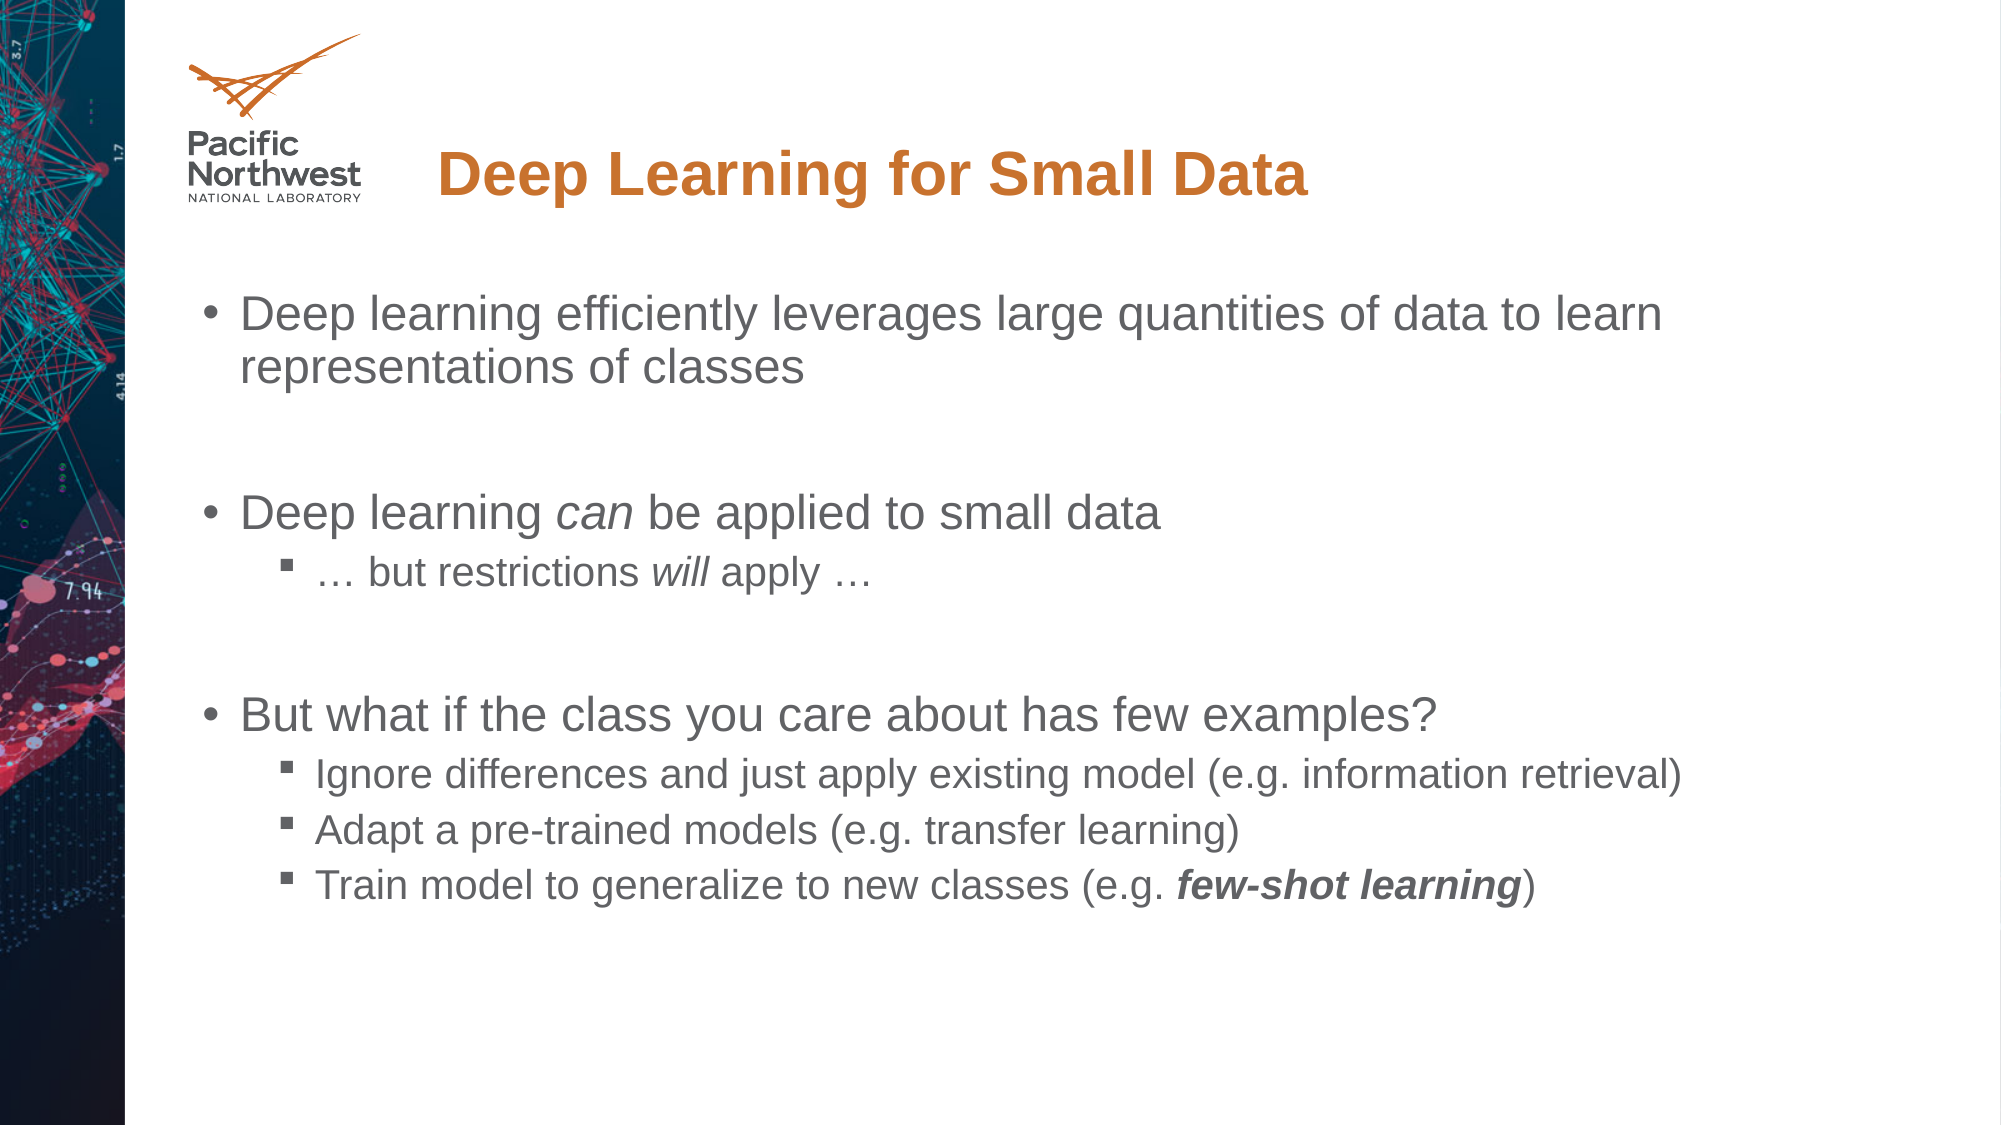

# Deep Learning for Small Data
Deep learning efficiently leverages large quantities of data to learn representations of classes

Deep learning can be applied to small data
… but restrictions will apply …

But what if the class you care about has few examples?
Ignore differences and just apply existing model (e.g. information retrieval)
Adapt a pre-trained models (e.g. transfer learning)
Train model to generalize to new classes (e.g. few-shot learning)